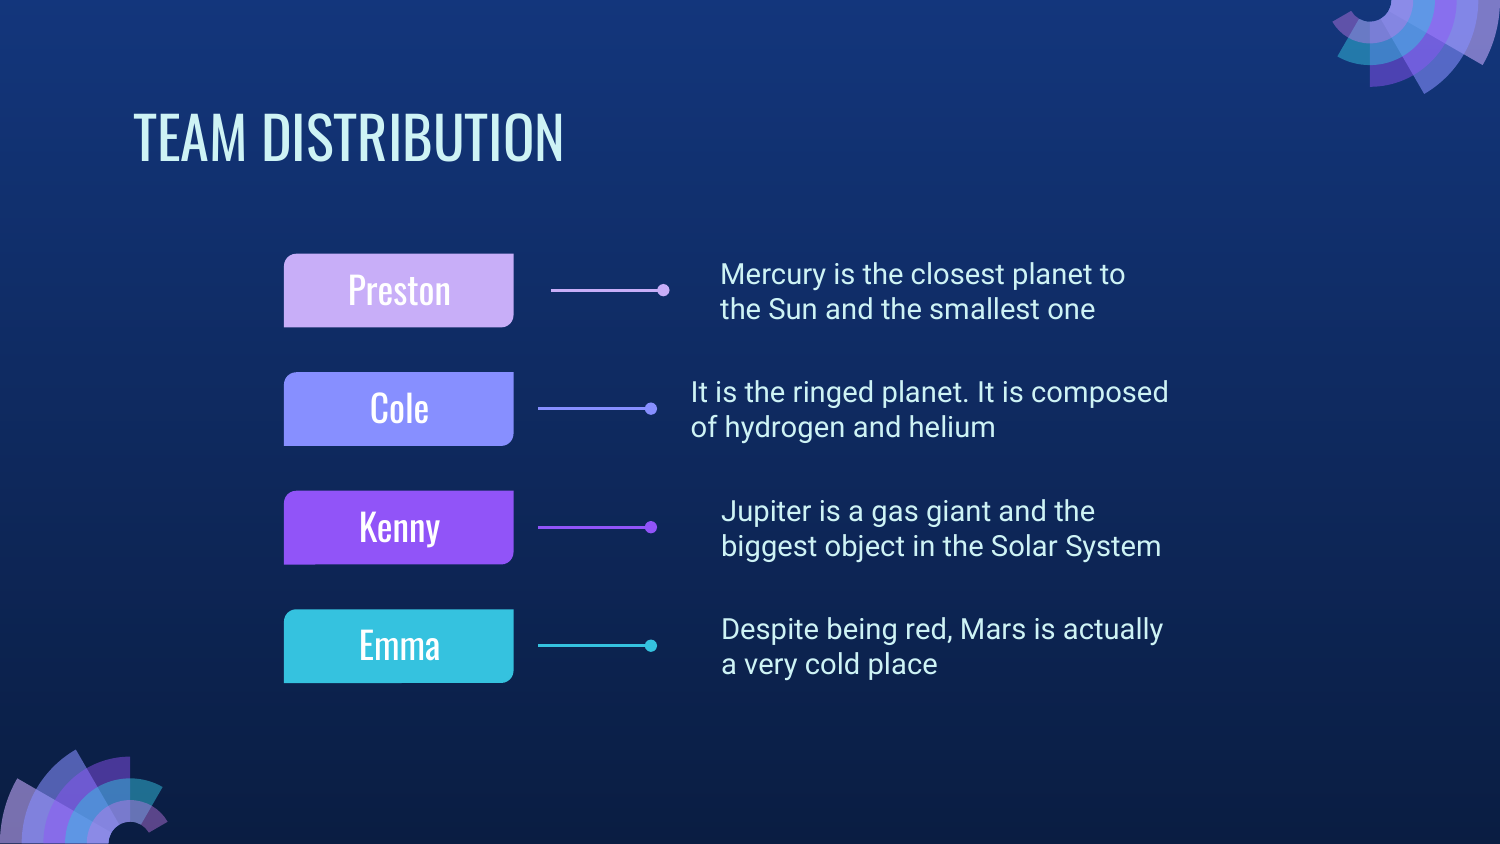

# TEAM DISTRIBUTION
Mercury is the closest planet to the Sun and the smallest one

Preston
It is the ringed planet. It is composed of hydrogen and helium

Cole
Jupiter is a gas giant and the biggest object in the Solar System

Kenny
Despite being red, Mars is actually a very cold place

Emma